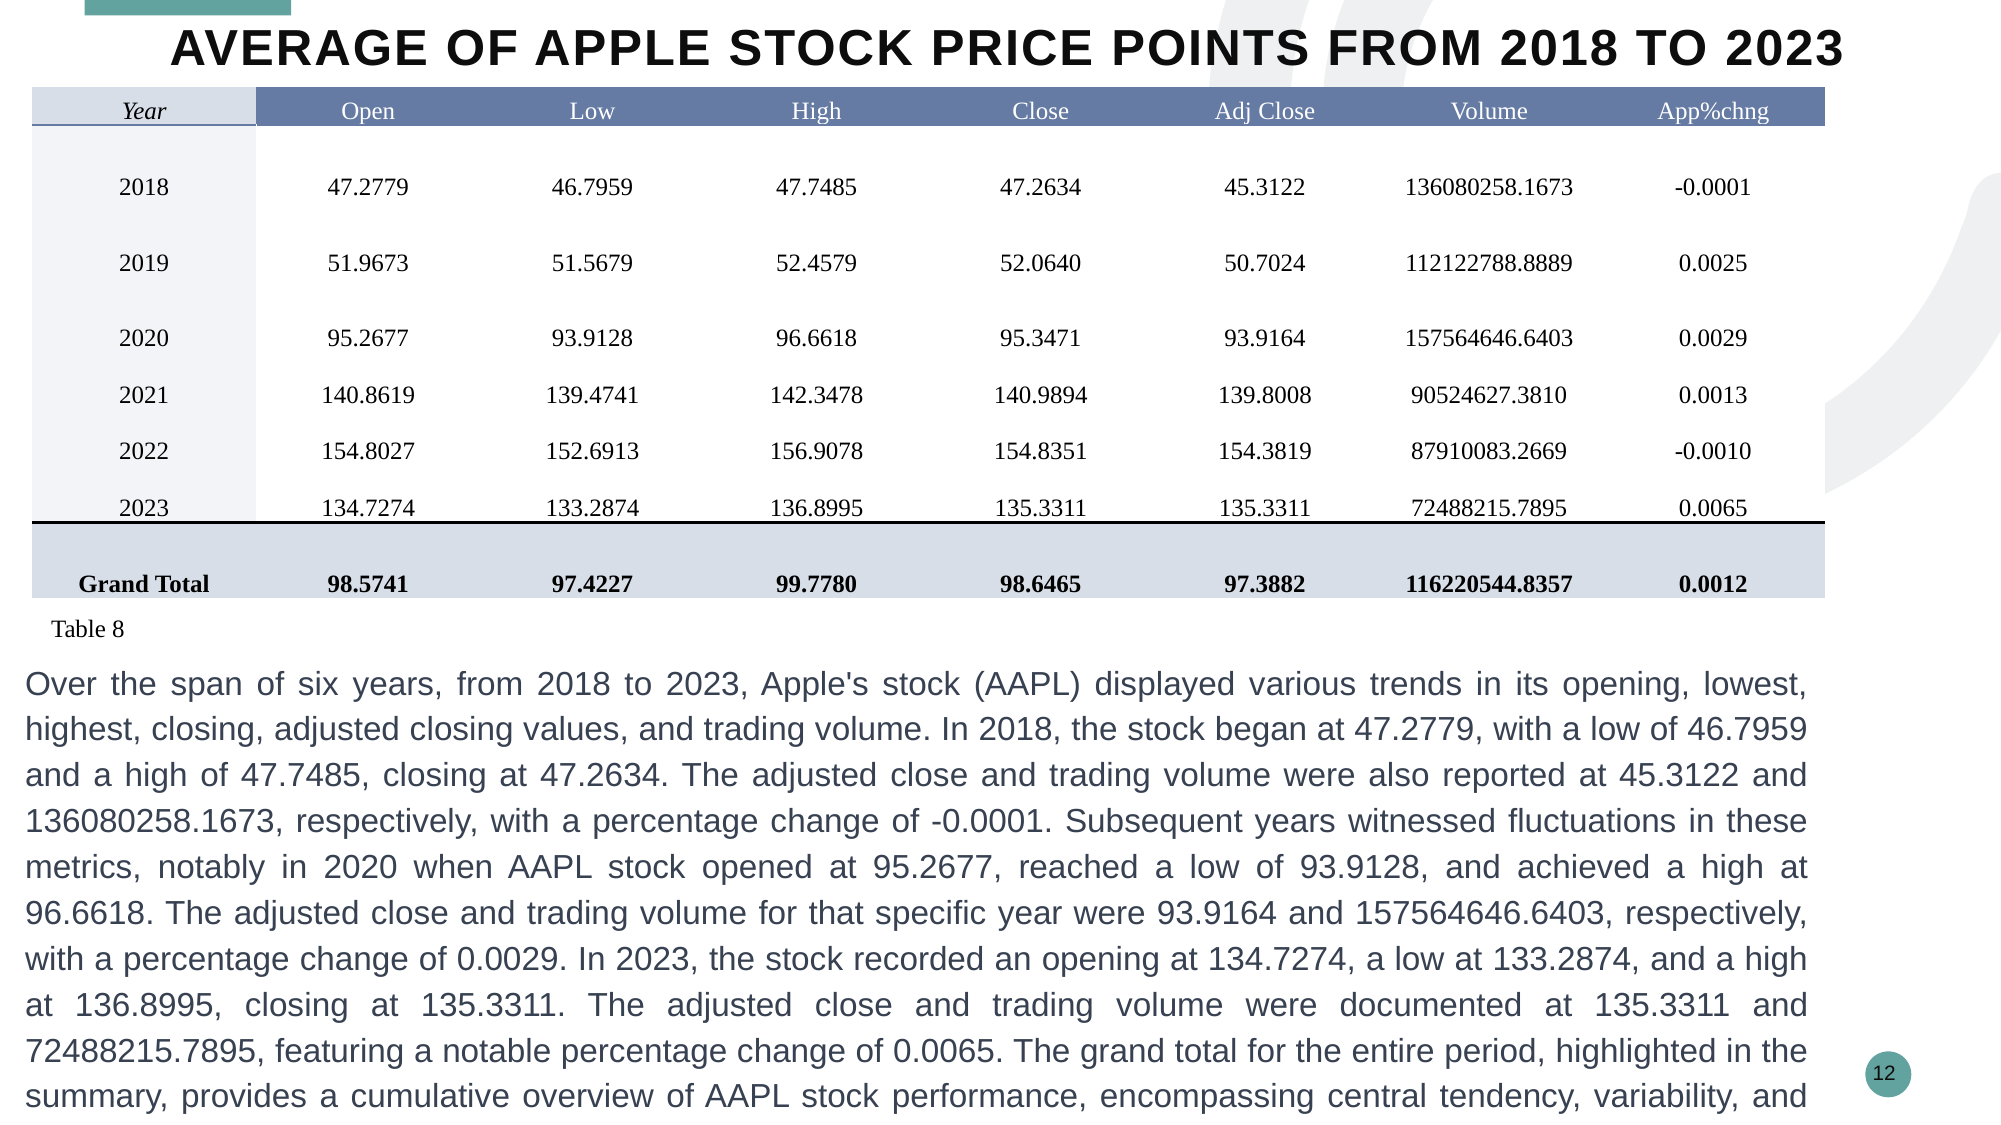

AVERAGE OF APPLE STOCK PRICE POINTS FROM 2018 TO 2023
| Year | Open | Low | High | Close | Adj Close | Volume | App%chng |
| --- | --- | --- | --- | --- | --- | --- | --- |
| 2018 | 47.2779 | 46.7959 | 47.7485 | 47.2634 | 45.3122 | 136080258.1673 | -0.0001 |
| 2019 | 51.9673 | 51.5679 | 52.4579 | 52.0640 | 50.7024 | 112122788.8889 | 0.0025 |
| 2020 | 95.2677 | 93.9128 | 96.6618 | 95.3471 | 93.9164 | 157564646.6403 | 0.0029 |
| 2021 | 140.8619 | 139.4741 | 142.3478 | 140.9894 | 139.8008 | 90524627.3810 | 0.0013 |
| 2022 | 154.8027 | 152.6913 | 156.9078 | 154.8351 | 154.3819 | 87910083.2669 | -0.0010 |
| 2023 | 134.7274 | 133.2874 | 136.8995 | 135.3311 | 135.3311 | 72488215.7895 | 0.0065 |
| Grand Total | 98.5741 | 97.4227 | 99.7780 | 98.6465 | 97.3882 | 116220544.8357 | 0.0012 |

Table 8
Over the span of six years, from 2018 to 2023, Apple's stock (AAPL) displayed various trends in its opening, lowest, highest, closing, adjusted closing values, and trading volume. In 2018, the stock began at 47.2779, with a low of 46.7959 and a high of 47.7485, closing at 47.2634. The adjusted close and trading volume were also reported at 45.3122 and 136080258.1673, respectively, with a percentage change of -0.0001. Subsequent years witnessed fluctuations in these metrics, notably in 2020 when AAPL stock opened at 95.2677, reached a low of 93.9128, and achieved a high at 96.6618. The adjusted close and trading volume for that specific year were 93.9164 and 157564646.6403, respectively, with a percentage change of 0.0029. In 2023, the stock recorded an opening at 134.7274, a low at 133.2874, and a high at 136.8995, closing at 135.3311. The adjusted close and trading volume were documented at 135.3311 and 72488215.7895, featuring a notable percentage change of 0.0065. The grand total for the entire period, highlighted in the summary, provides a cumulative overview of AAPL stock performance, encompassing central tendency, variability, and trading activity during this timeframe.

12